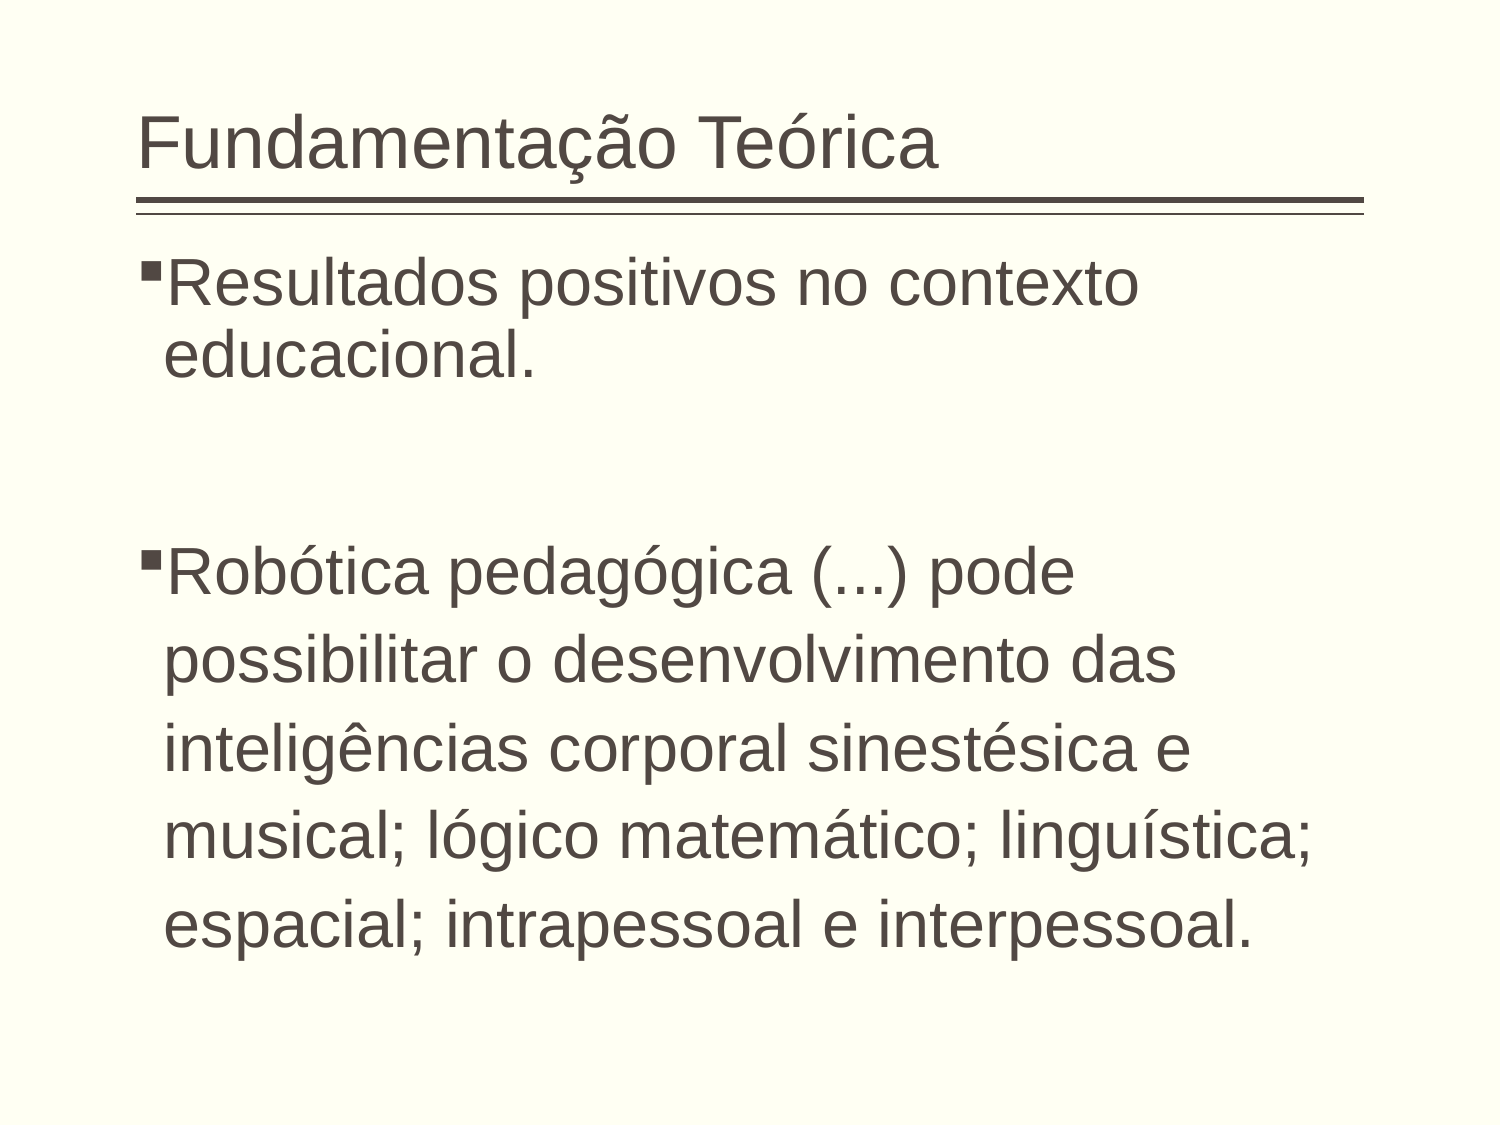

# Fundamentação Teórica
Resultados positivos no contexto educacional.

Robótica pedagógica (...) pode possibilitar o desenvolvimento das inteligências corporal sinestésica e musical; lógico matemático; linguística; espacial; intrapessoal e interpessoal.